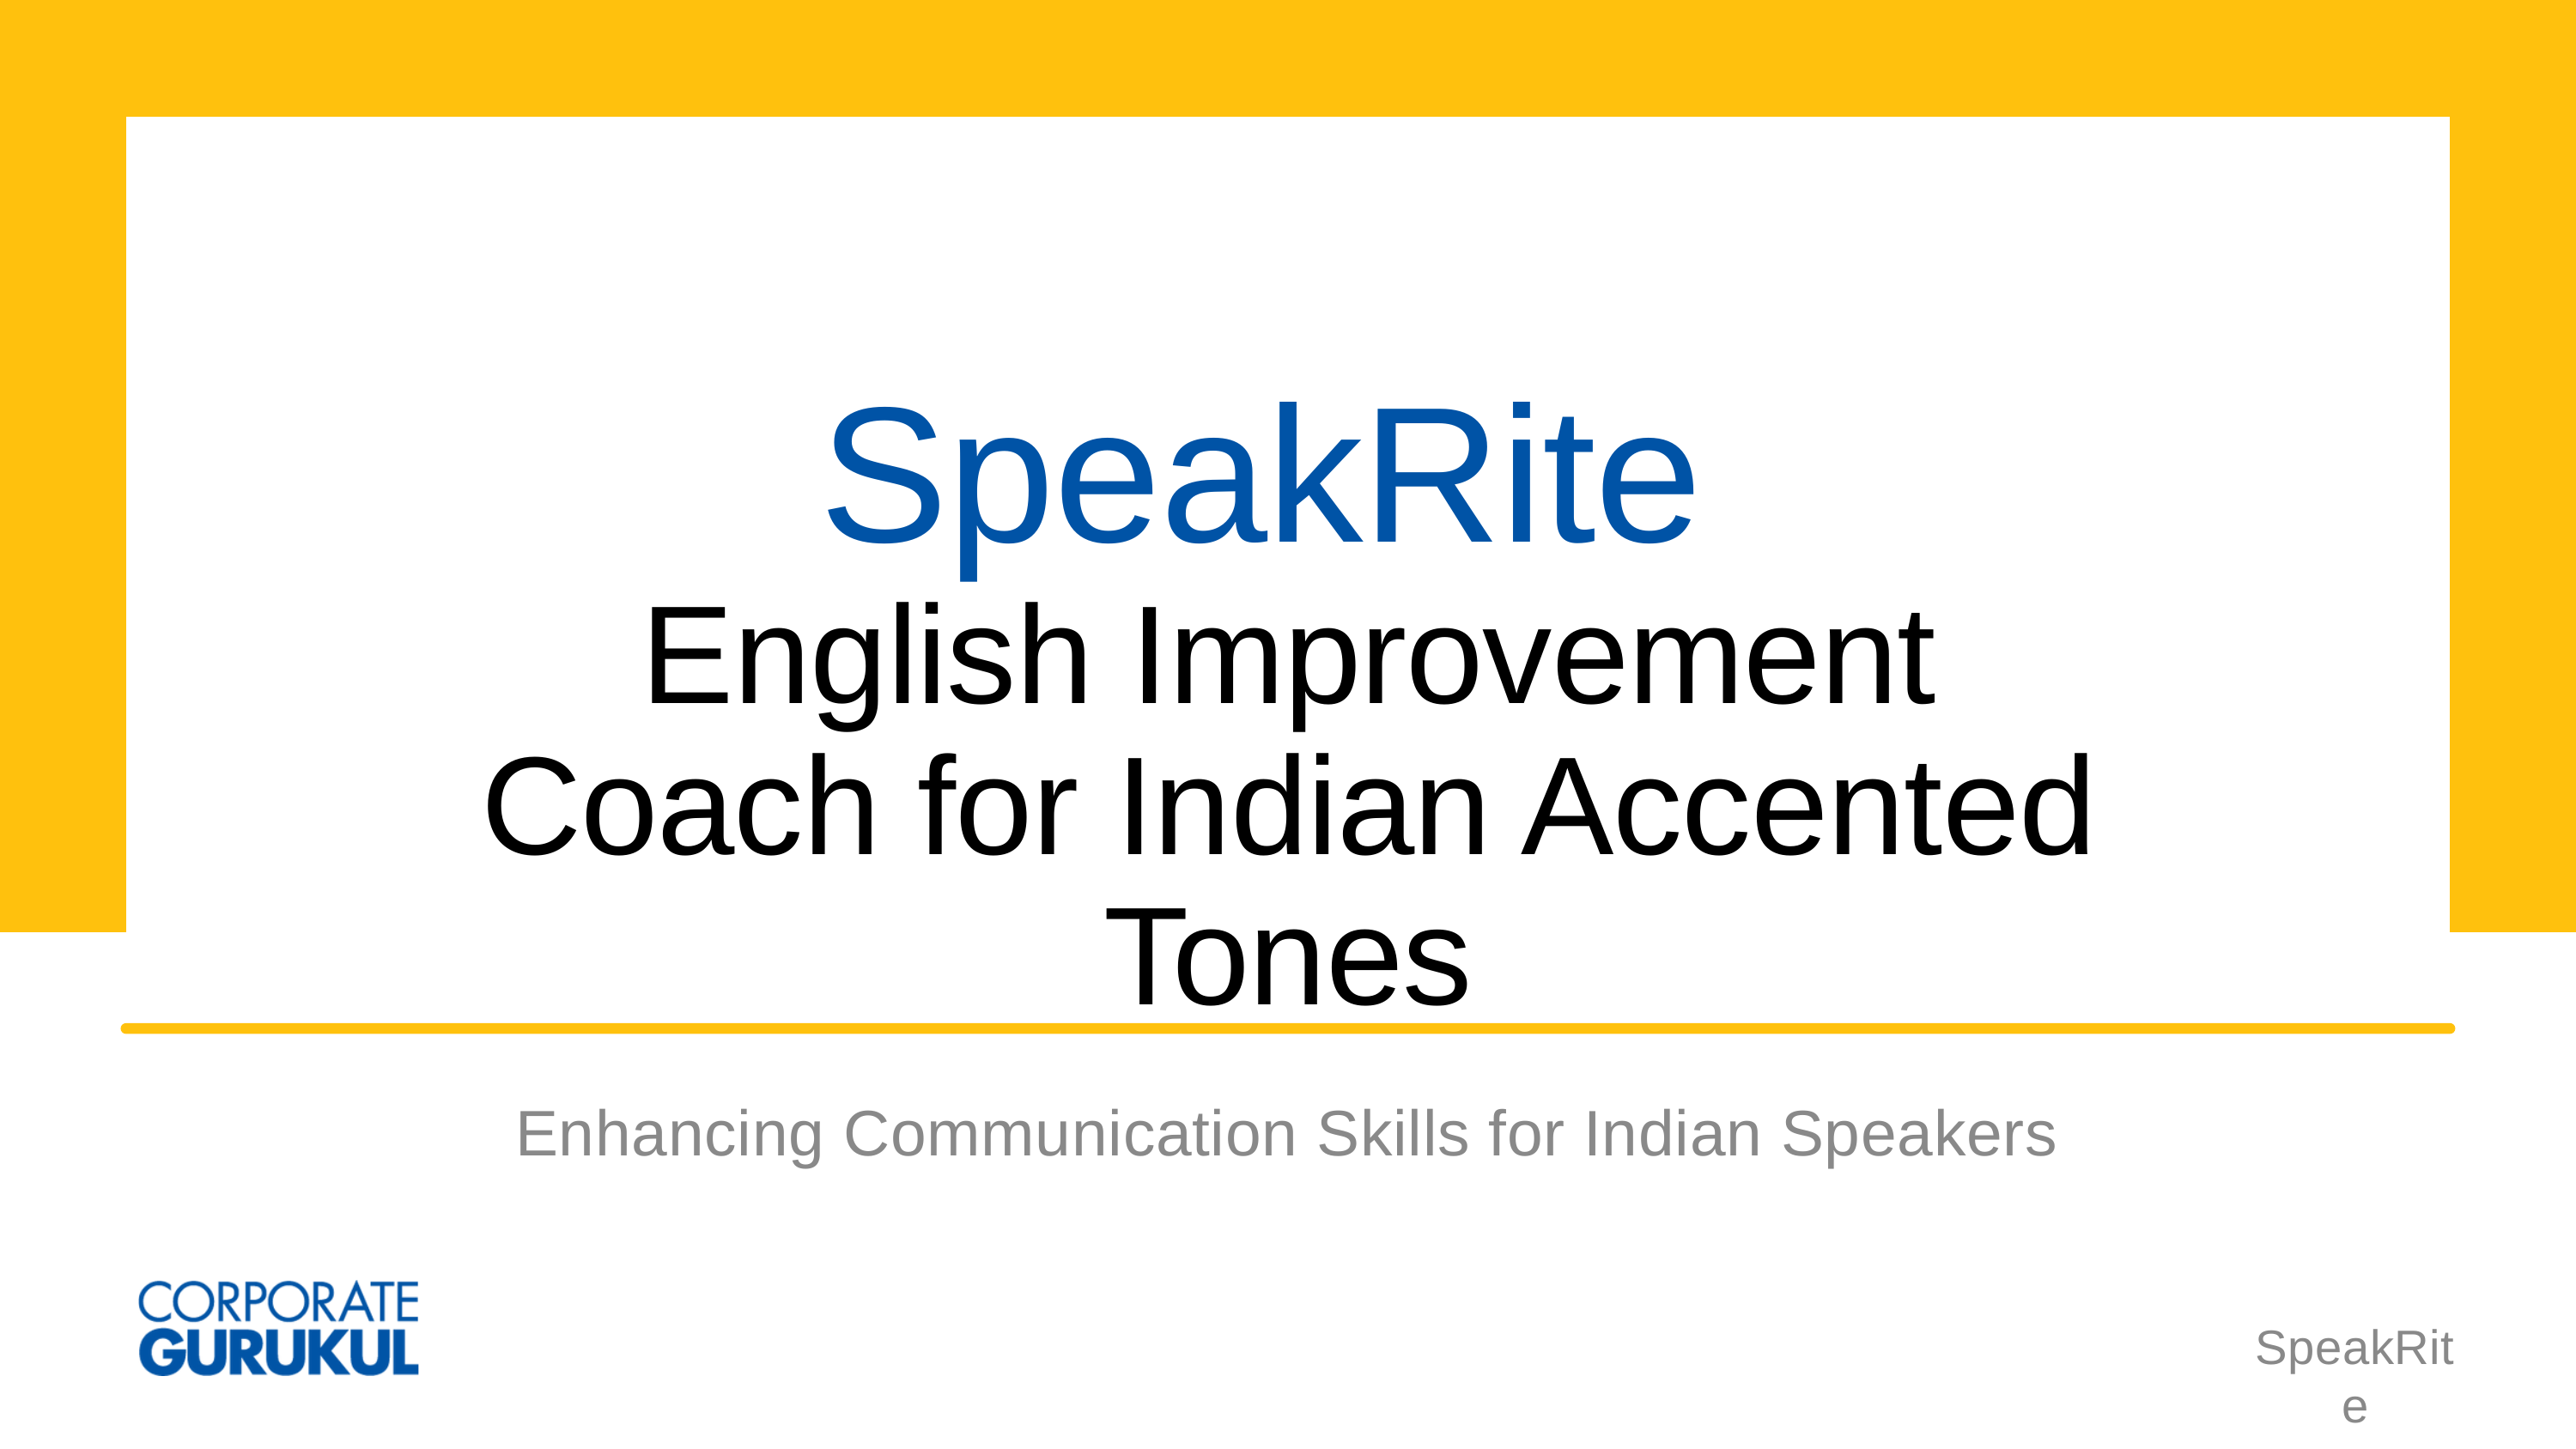

SpeakRite
English Improvement Coach for Indian Accented Tones

Enhancing Communication Skills for Indian Speakers

SpeakRite